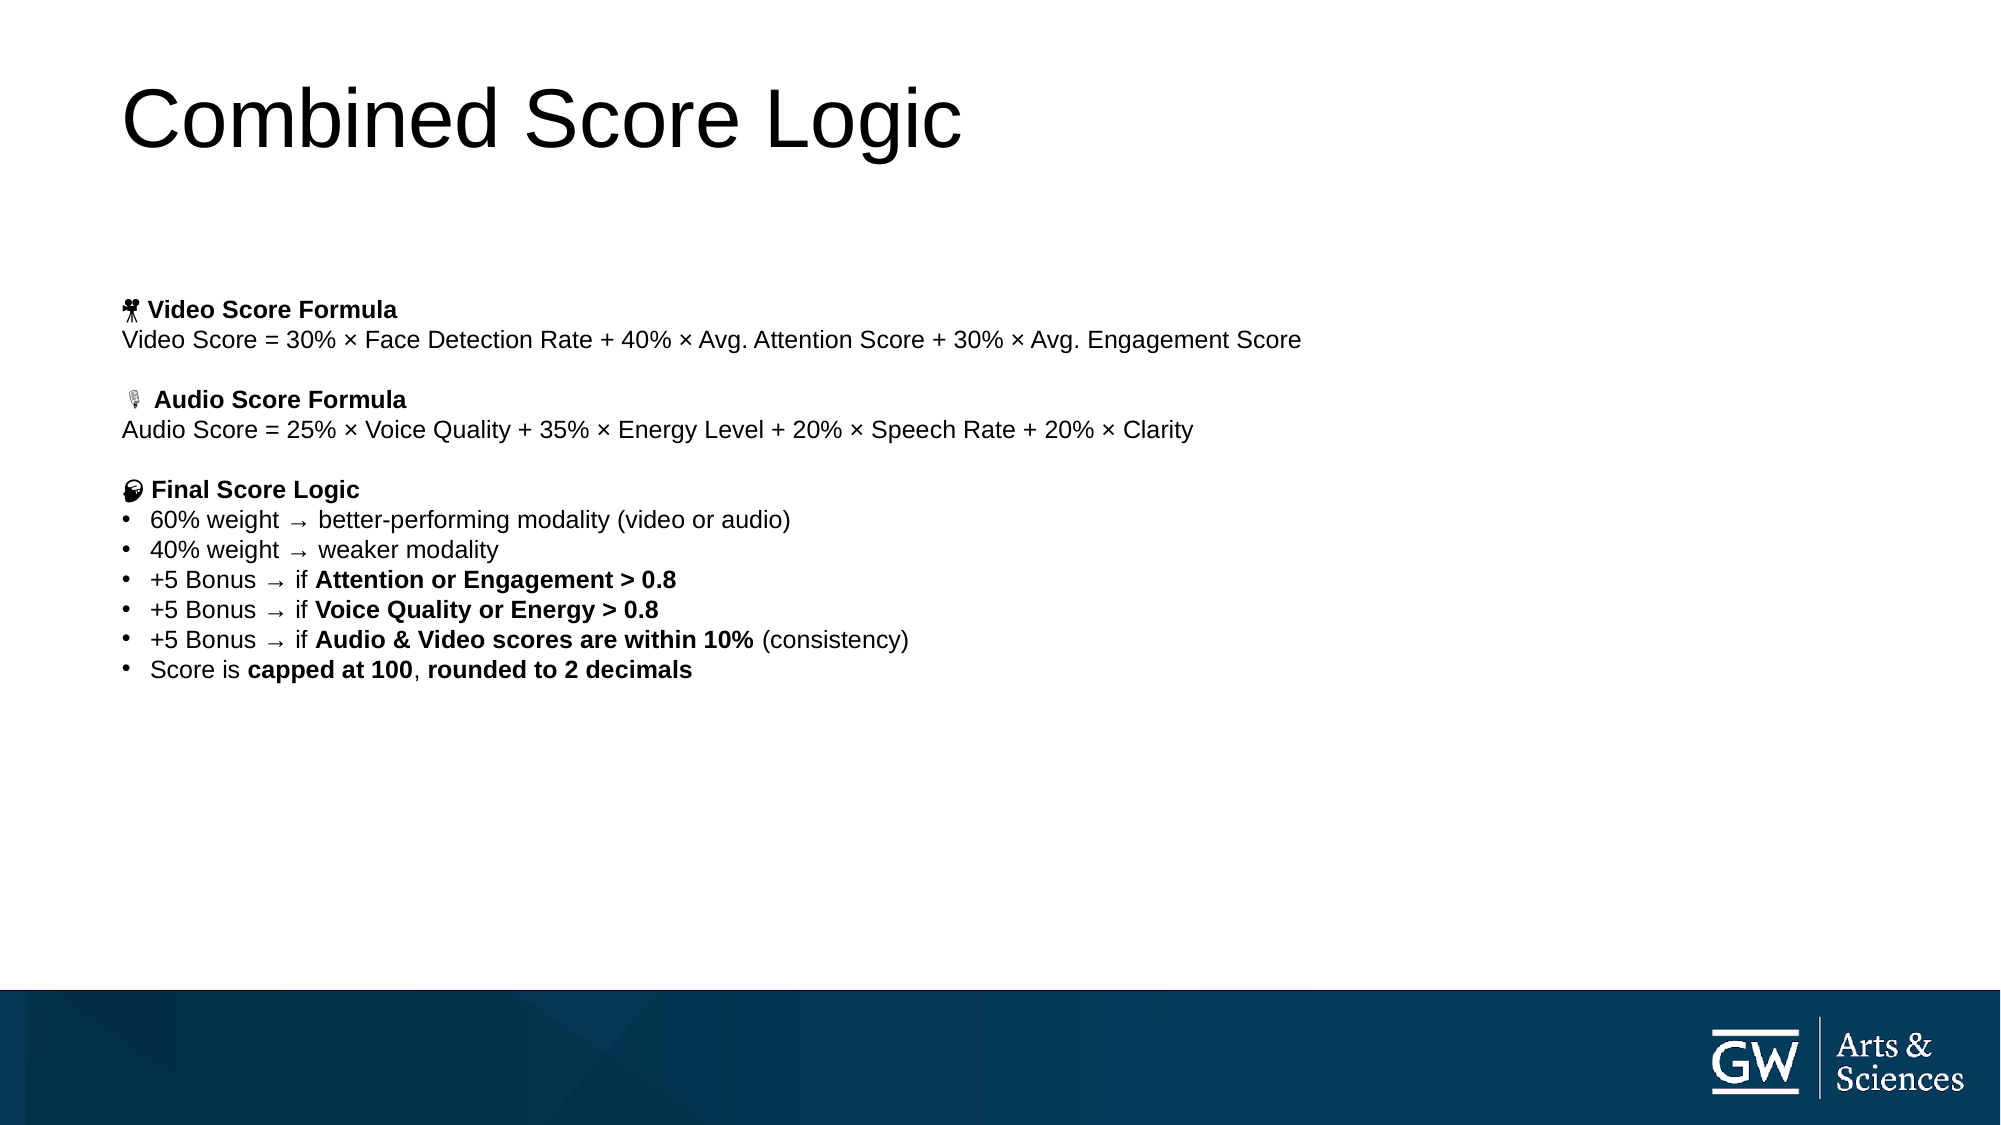

Combined Score Logic
🎥 Video Score Formula
Video Score = 30% × Face Detection Rate + 40% × Avg. Attention Score + 30% × Avg. Engagement Score

🎙️ Audio Score Formula
Audio Score = 25% × Voice Quality + 35% × Energy Level + 20% × Speech Rate + 20% × Clarity

🧠 Final Score Logic
60% weight → better-performing modality (video or audio)
40% weight → weaker modality
+5 Bonus → if Attention or Engagement > 0.8
+5 Bonus → if Voice Quality or Energy > 0.8
+5 Bonus → if Audio & Video scores are within 10% (consistency)
Score is capped at 100, rounded to 2 decimals